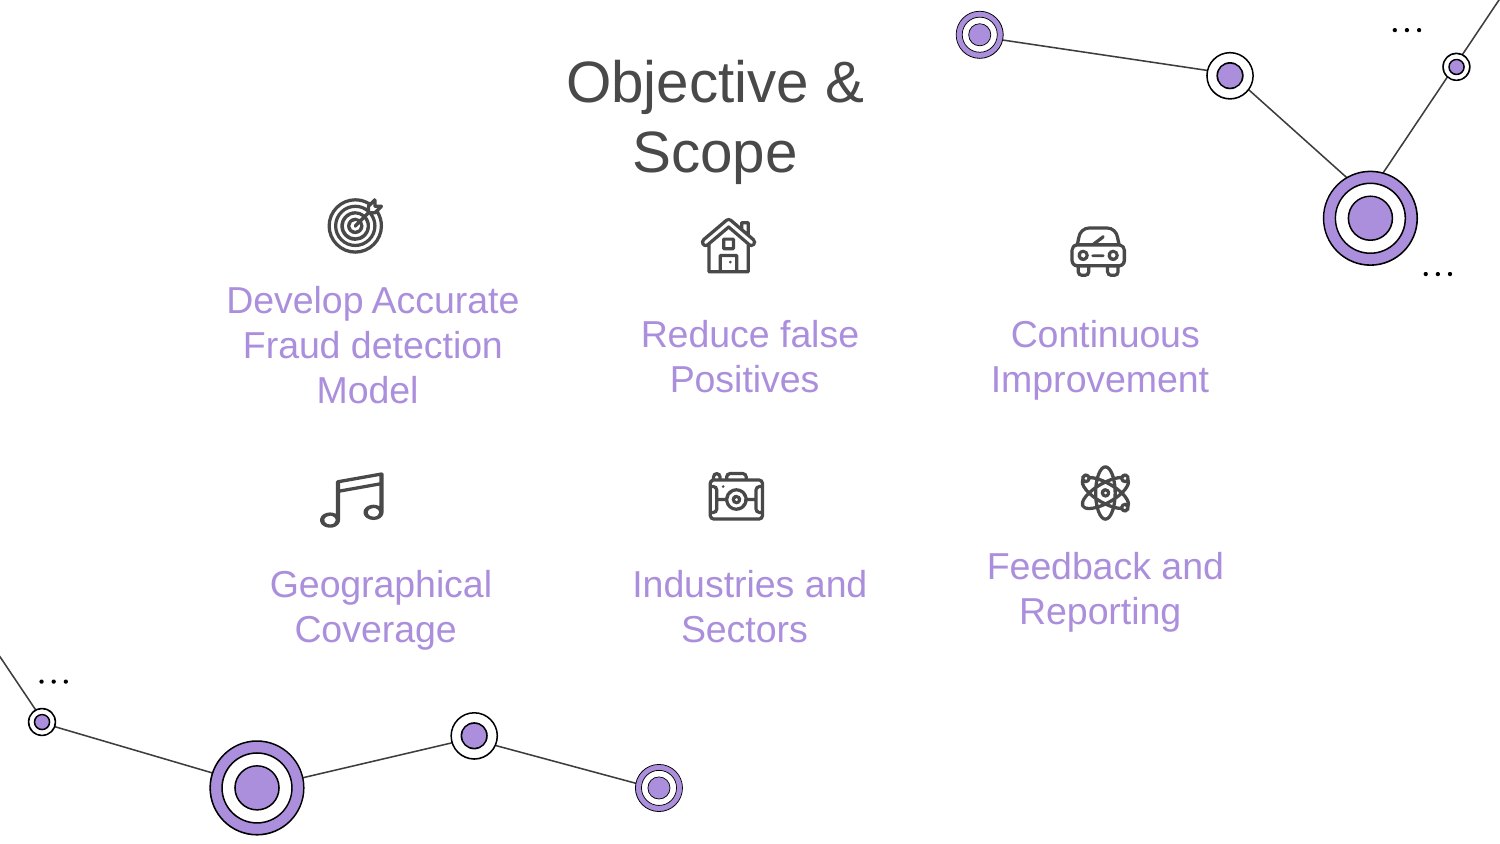

Objective & Scope

Develop Accurate Fraud detection Model
Reduce false Positives

# Continuous Improvement

Feedback and Reporting
Geographical Coverage

Industries and Sectors